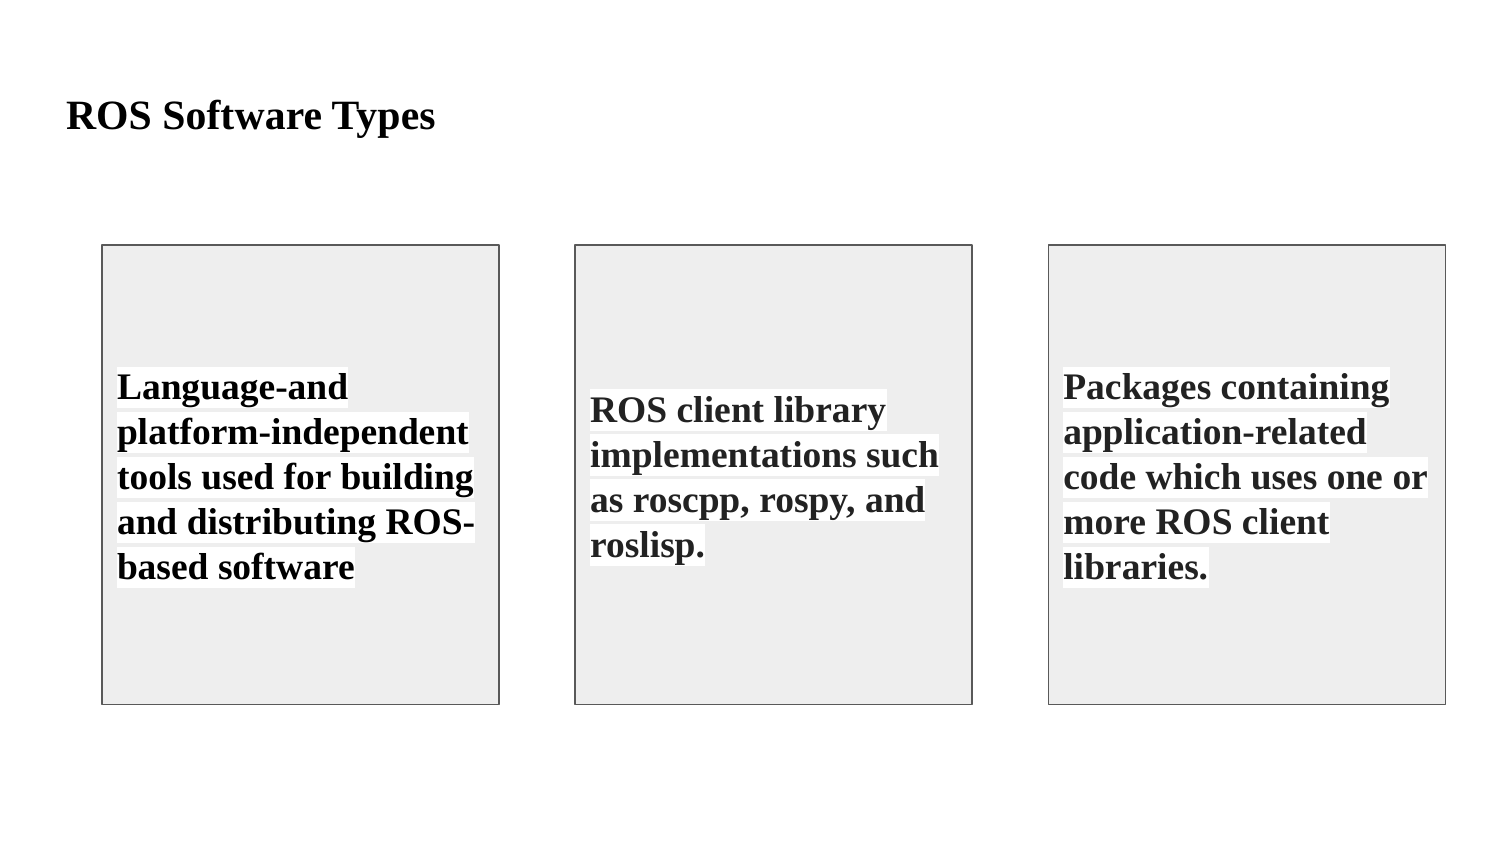

# ROS Software Types
Language-and platform-independent tools used for building and distributing ROS-based software
ROS client library implementations such as roscpp, rospy, and roslisp.
Packages containing application-related code which uses one or more ROS client libraries.